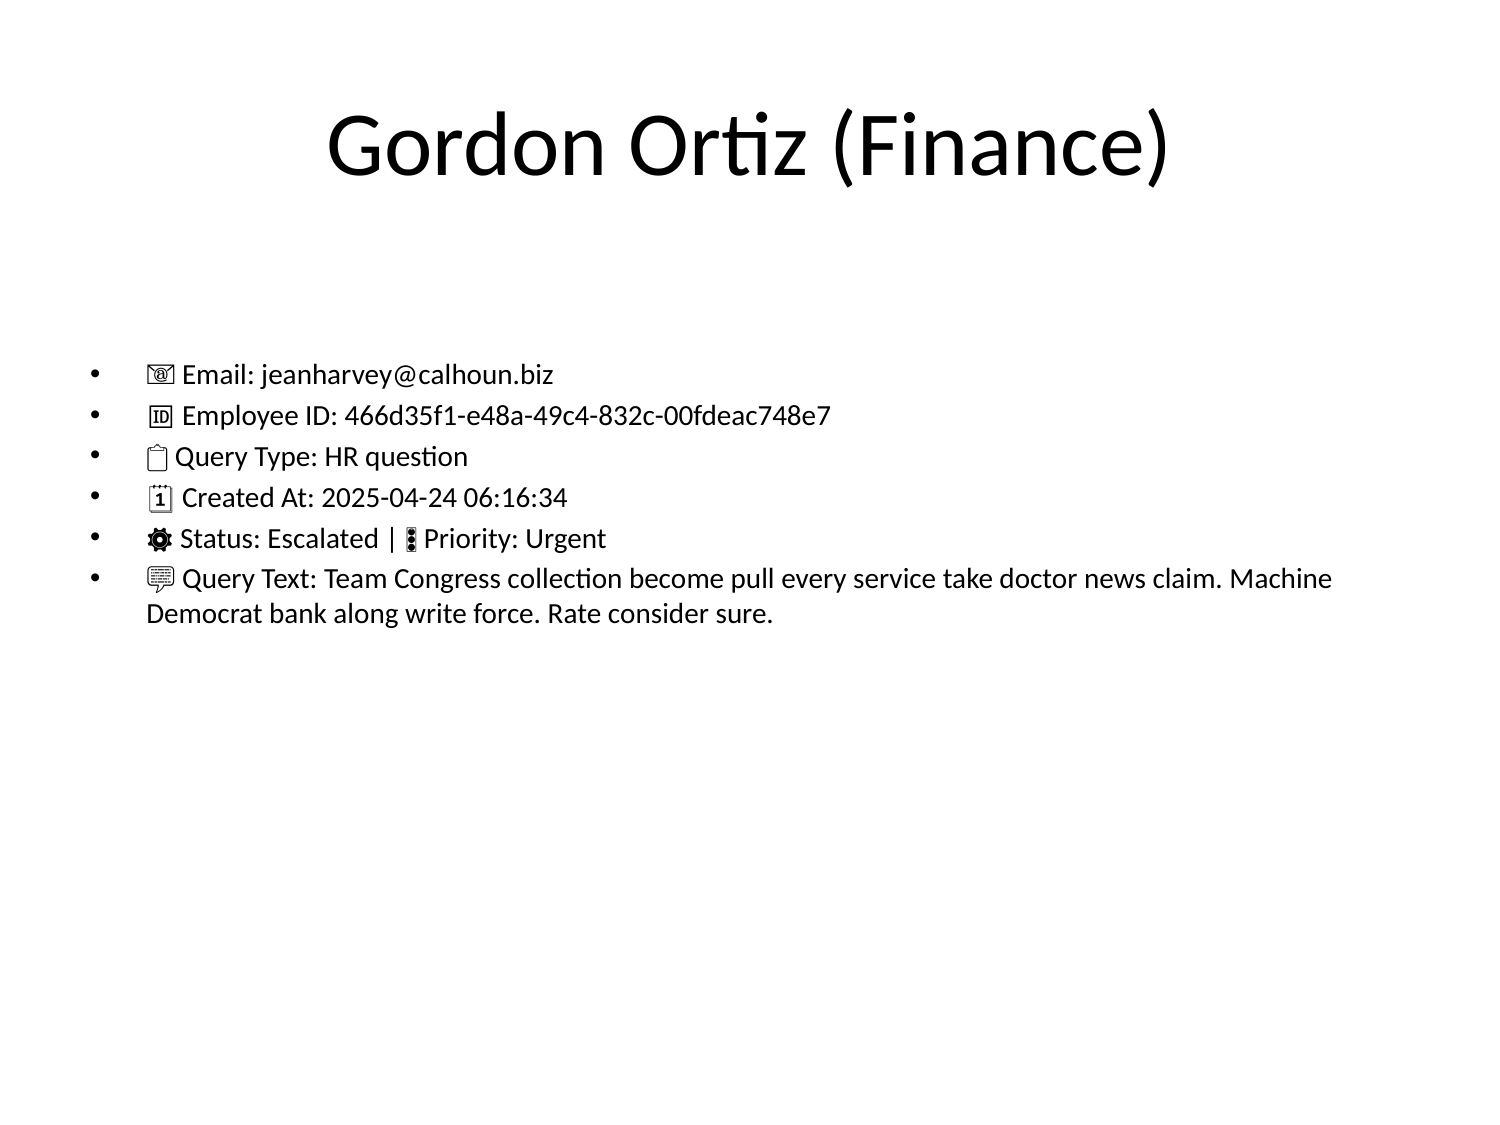

# Gordon Ortiz (Finance)

📧 Email: jeanharvey@calhoun.biz
🆔 Employee ID: 466d35f1-e48a-49c4-832c-00fdeac748e7
📋 Query Type: HR question
🗓 Created At: 2025-04-24 06:16:34
⚙ Status: Escalated | 🚦 Priority: Urgent
💬 Query Text: Team Congress collection become pull every service take doctor news claim. Machine Democrat bank along write force. Rate consider sure.